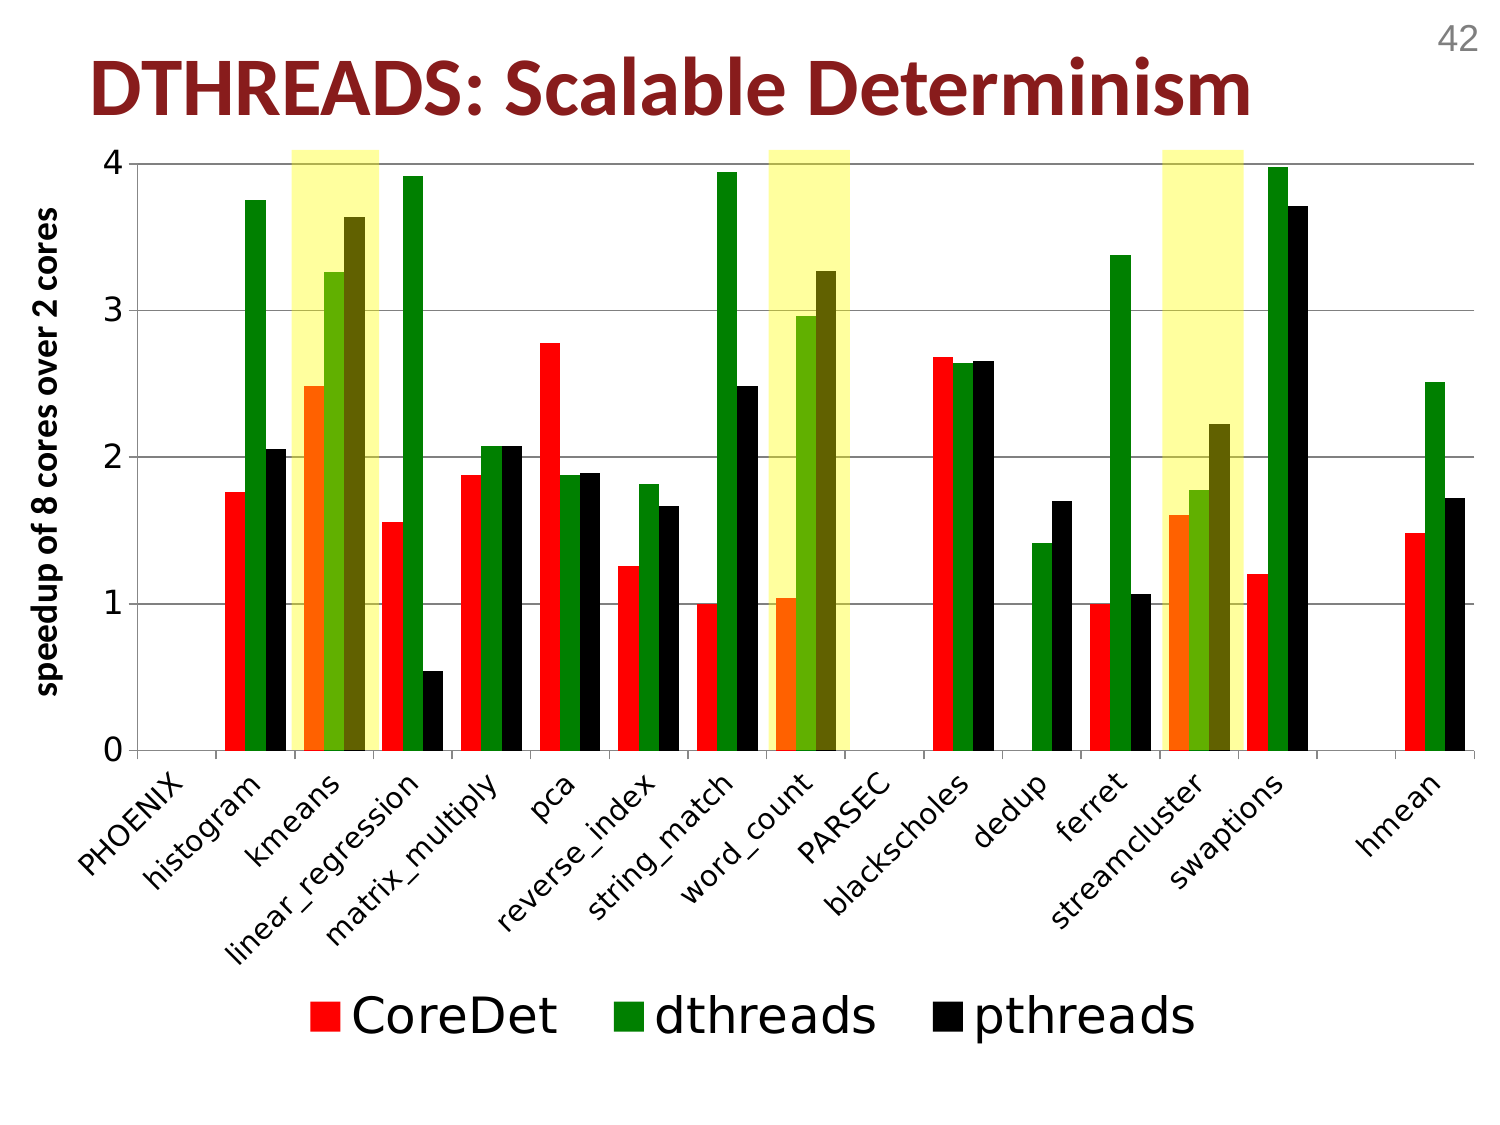

Scalability

### Chart

| Category | CoreDet | dthreads | pthreads |
|---|---|---|---|
| PHOENIX | None | None | None |
| histogram | 1.766568586213294 | 3.751798560679685 | 2.052991452754325 |
| kmeans | 2.483659175340763 | 3.26123367849249 | 3.63576787917078 |
| linear_regression | 1.559709241965143 | 3.916849015151114 | 0.542135686043791 |
| matrix_multiply | 1.877611154964882 | 2.074811034299374 | 2.079197670651903 |
| pca | 2.779044789354724 | 1.876253004279266 | 1.894624443227995 |
| reverse_index | 1.255850979096085 | 1.818012035673947 | 1.670916818360632 |
| string_match | 0.99565266872663 | 3.946115288033046 | 2.48804390436363 |
| word_count | 1.042786069644474 | 2.965217391461946 | 3.269078575574374 |
| PARSEC | None | None | None |
| blackscholes | 2.682866785756447 | 2.643407707947305 | 2.656819693920656 |
| dedup | None | 1.416049067240808 | 1.704087507196856 |
| ferret | 1.000533059172949 | 3.375900659218146 | 1.067639729432538 |
| streamcluster | 1.604046746896913 | 1.77931266846932 | 2.223642172553172 |
| swaptions | 1.205528732365805 | 3.978219696889329 | 3.716467065892215 |
|  | None | None | None |
| hmean | 1.483859365582268 | 2.510512112805445 | 1.724047065933793 |
Dthreads: Scalable Determinism